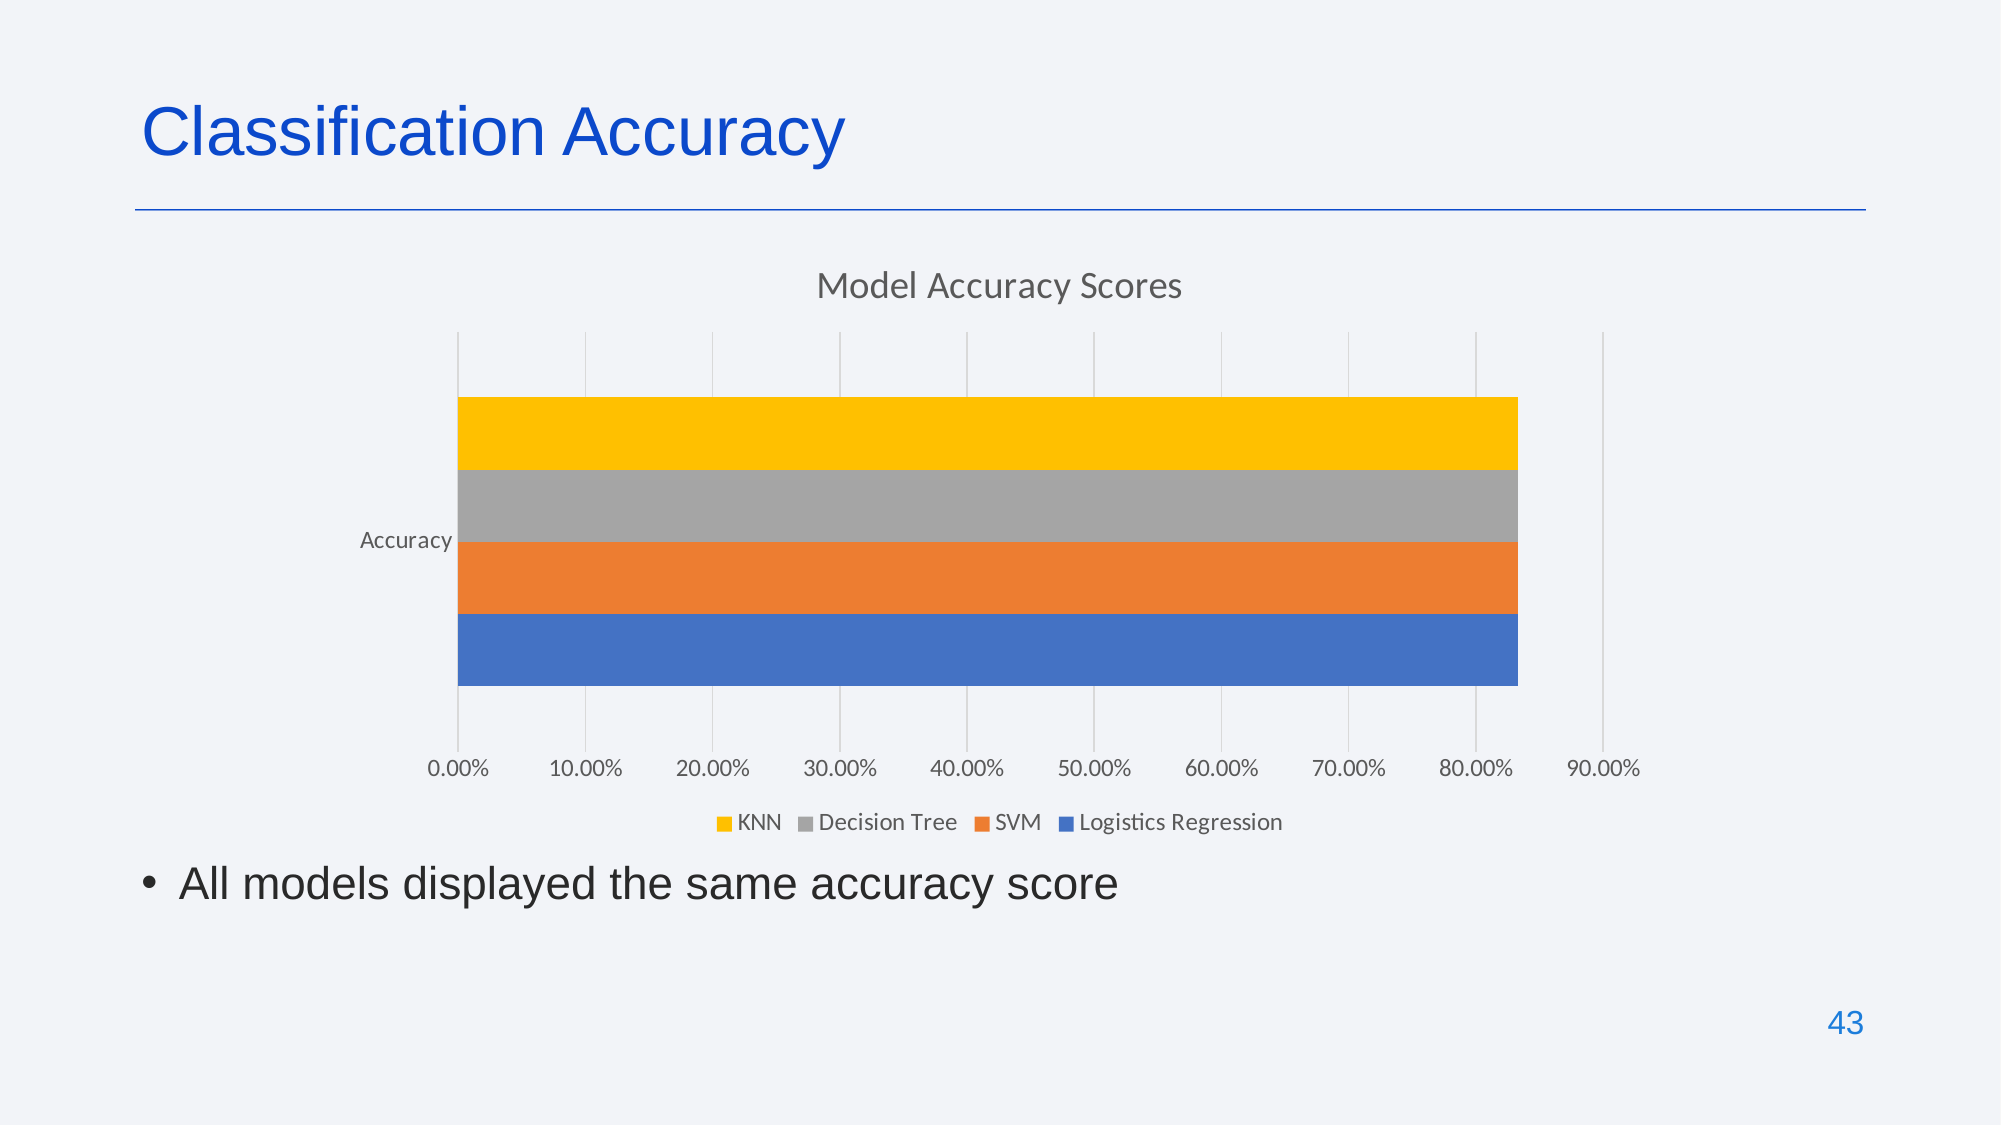

Classification Accuracy

### Chart: Model Accuracy Scores

| Category | Logistics Regression | SVM | Decision Tree | KNN |
|---|---|---|---|---|
| Accuracy | 0.833333 | 0.833333 | 0.833333 | 0.833333 |

All models displayed the same accuracy score
43